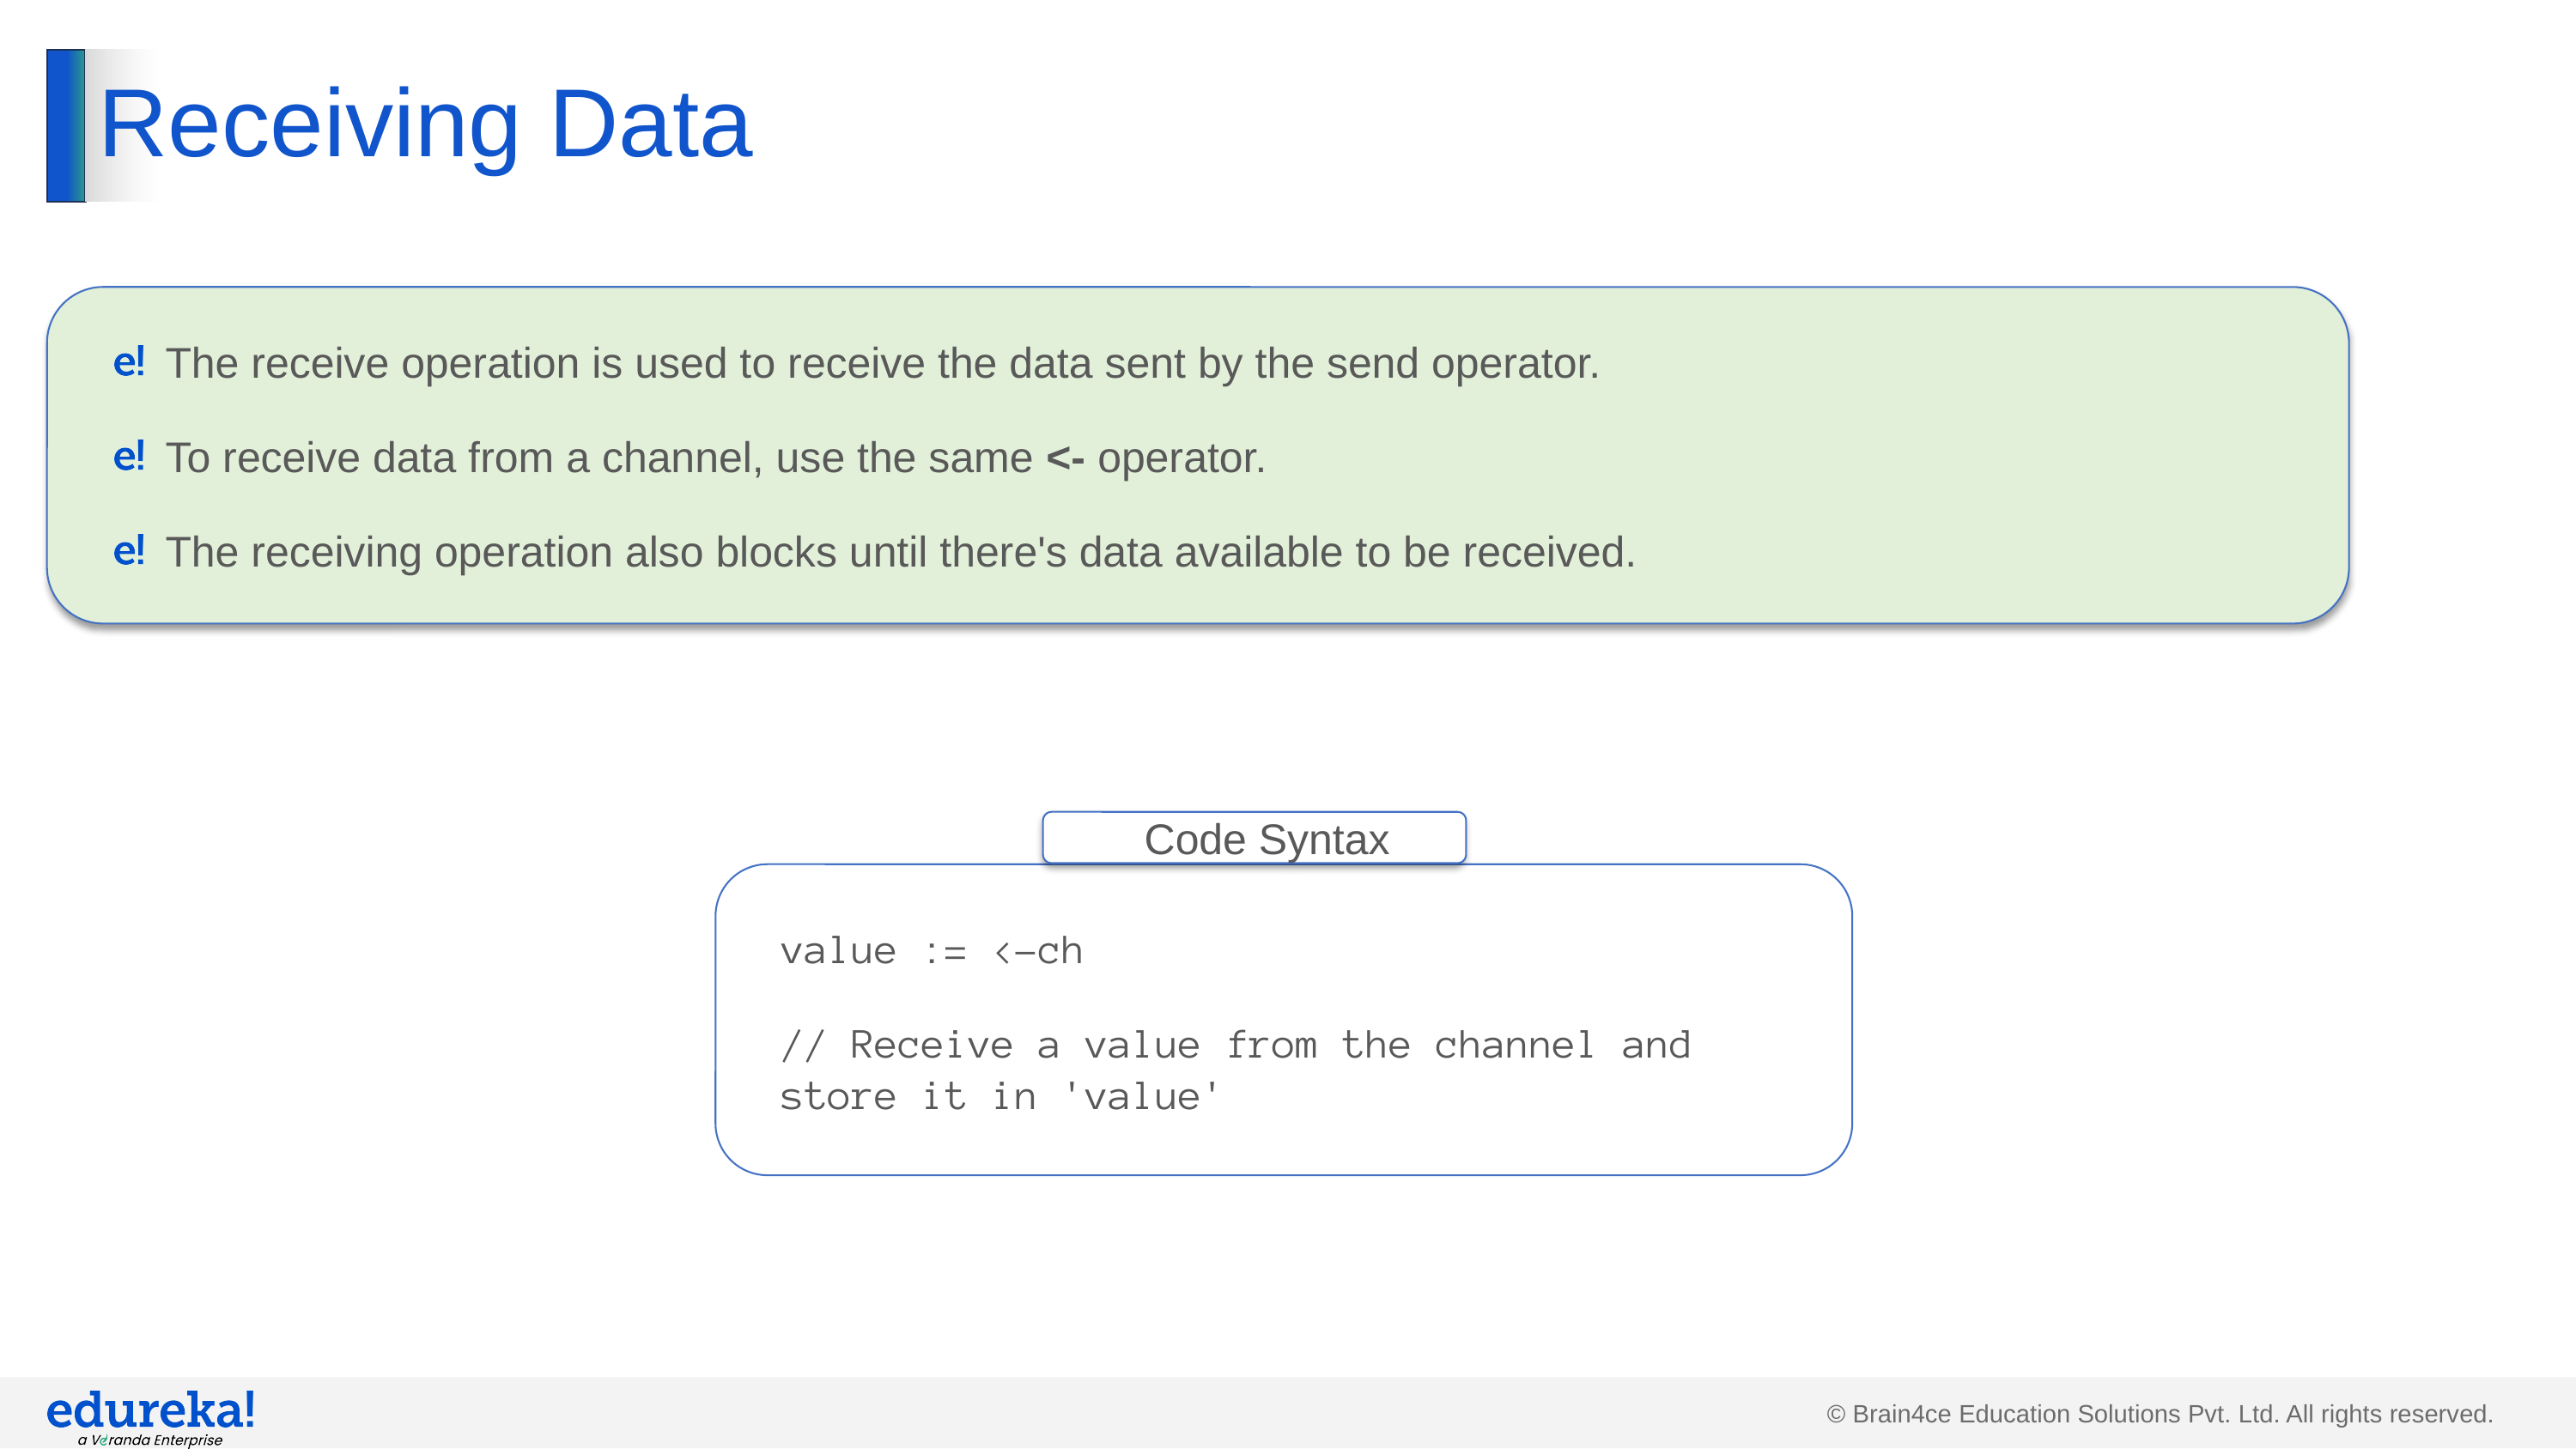

# Receiving Data
The receive operation is used to receive the data sent by the send operator.
To receive data from a channel, use the same <- operator.
The receiving operation also blocks until there's data available to be received.
Code Syntax
value := <-ch
// Receive a value from the channel and store it in 'value'